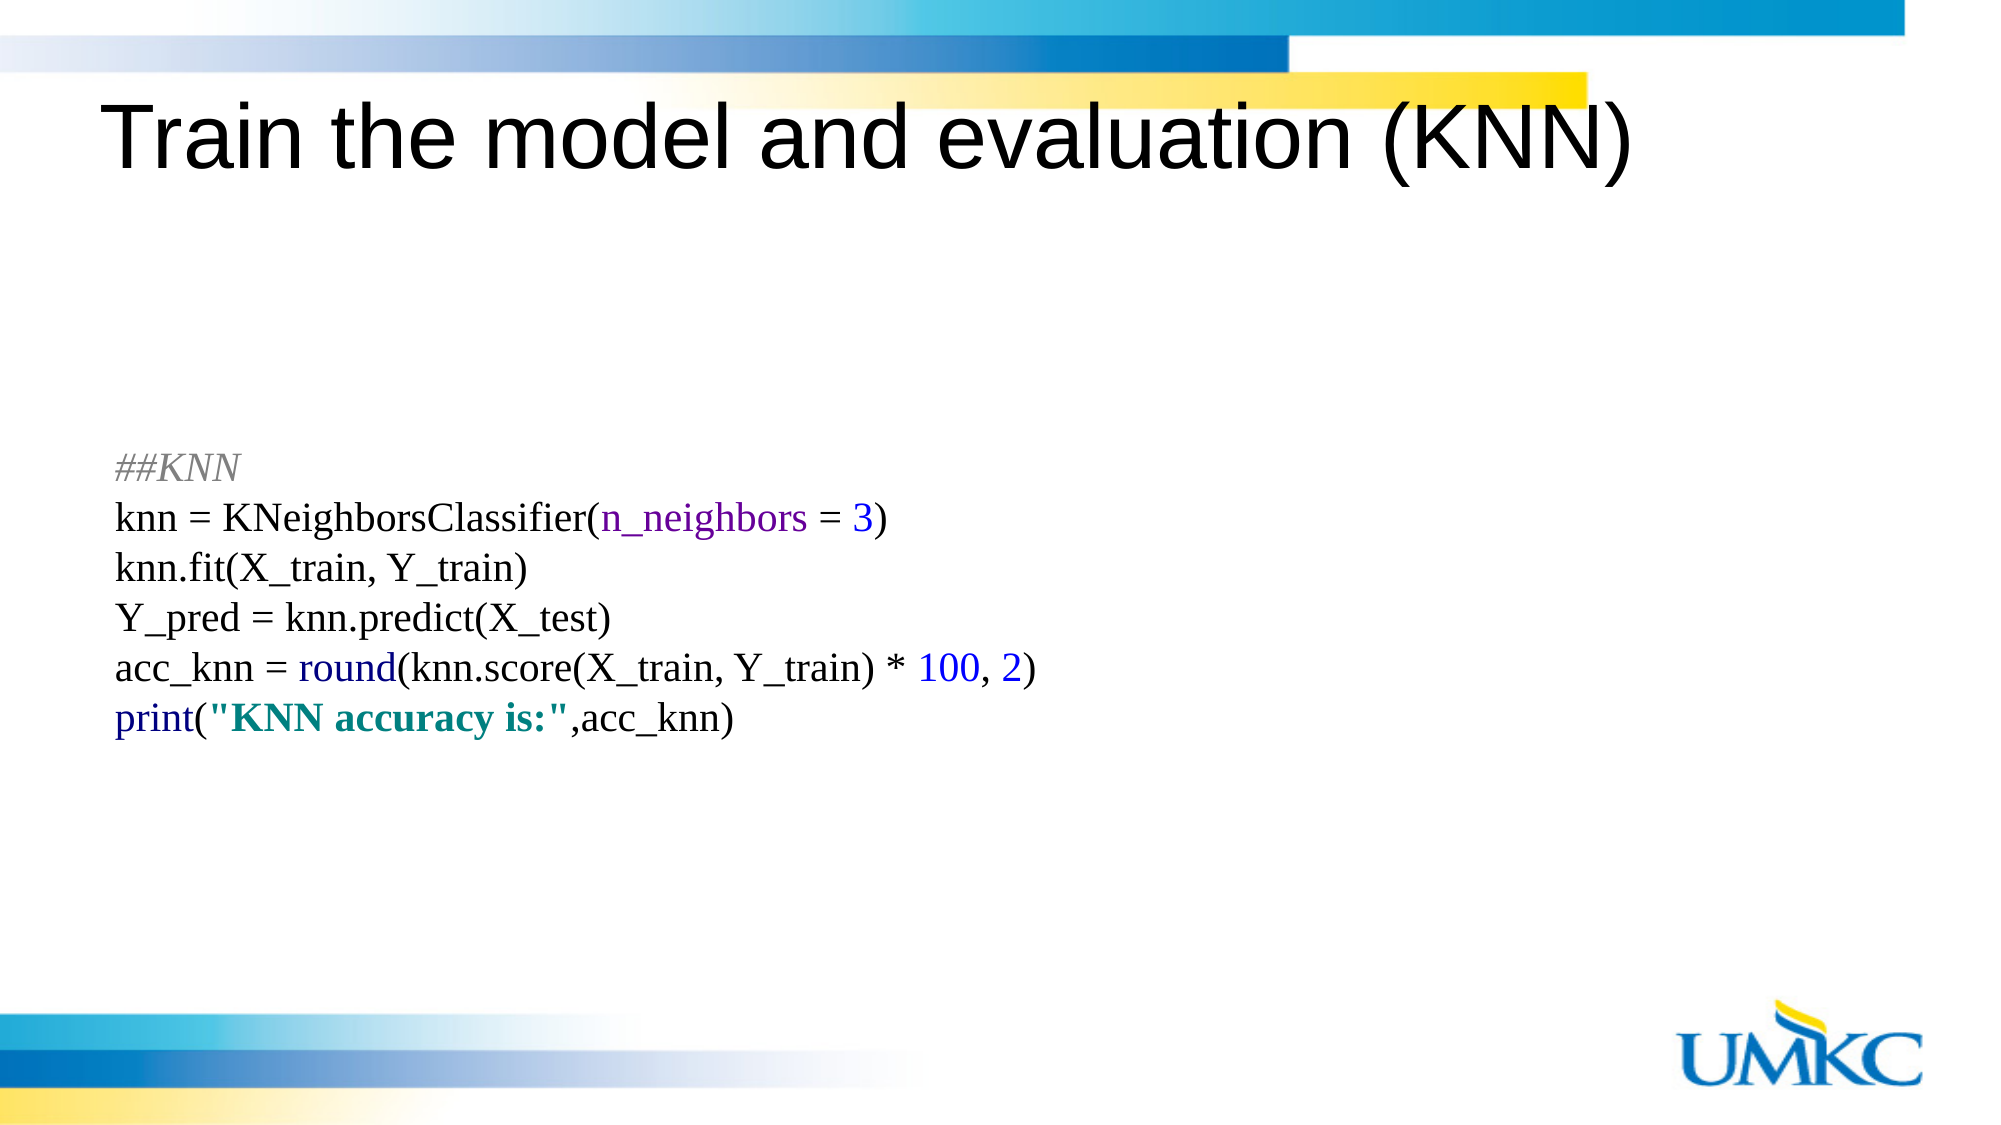

# Train the model and evaluation (KNN)
##KNN
knn = KNeighborsClassifier(n_neighbors = 3)
knn.fit(X_train, Y_train)
Y_pred = knn.predict(X_test)
acc_knn = round(knn.score(X_train, Y_train) * 100, 2)
print("KNN accuracy is:",acc_knn)